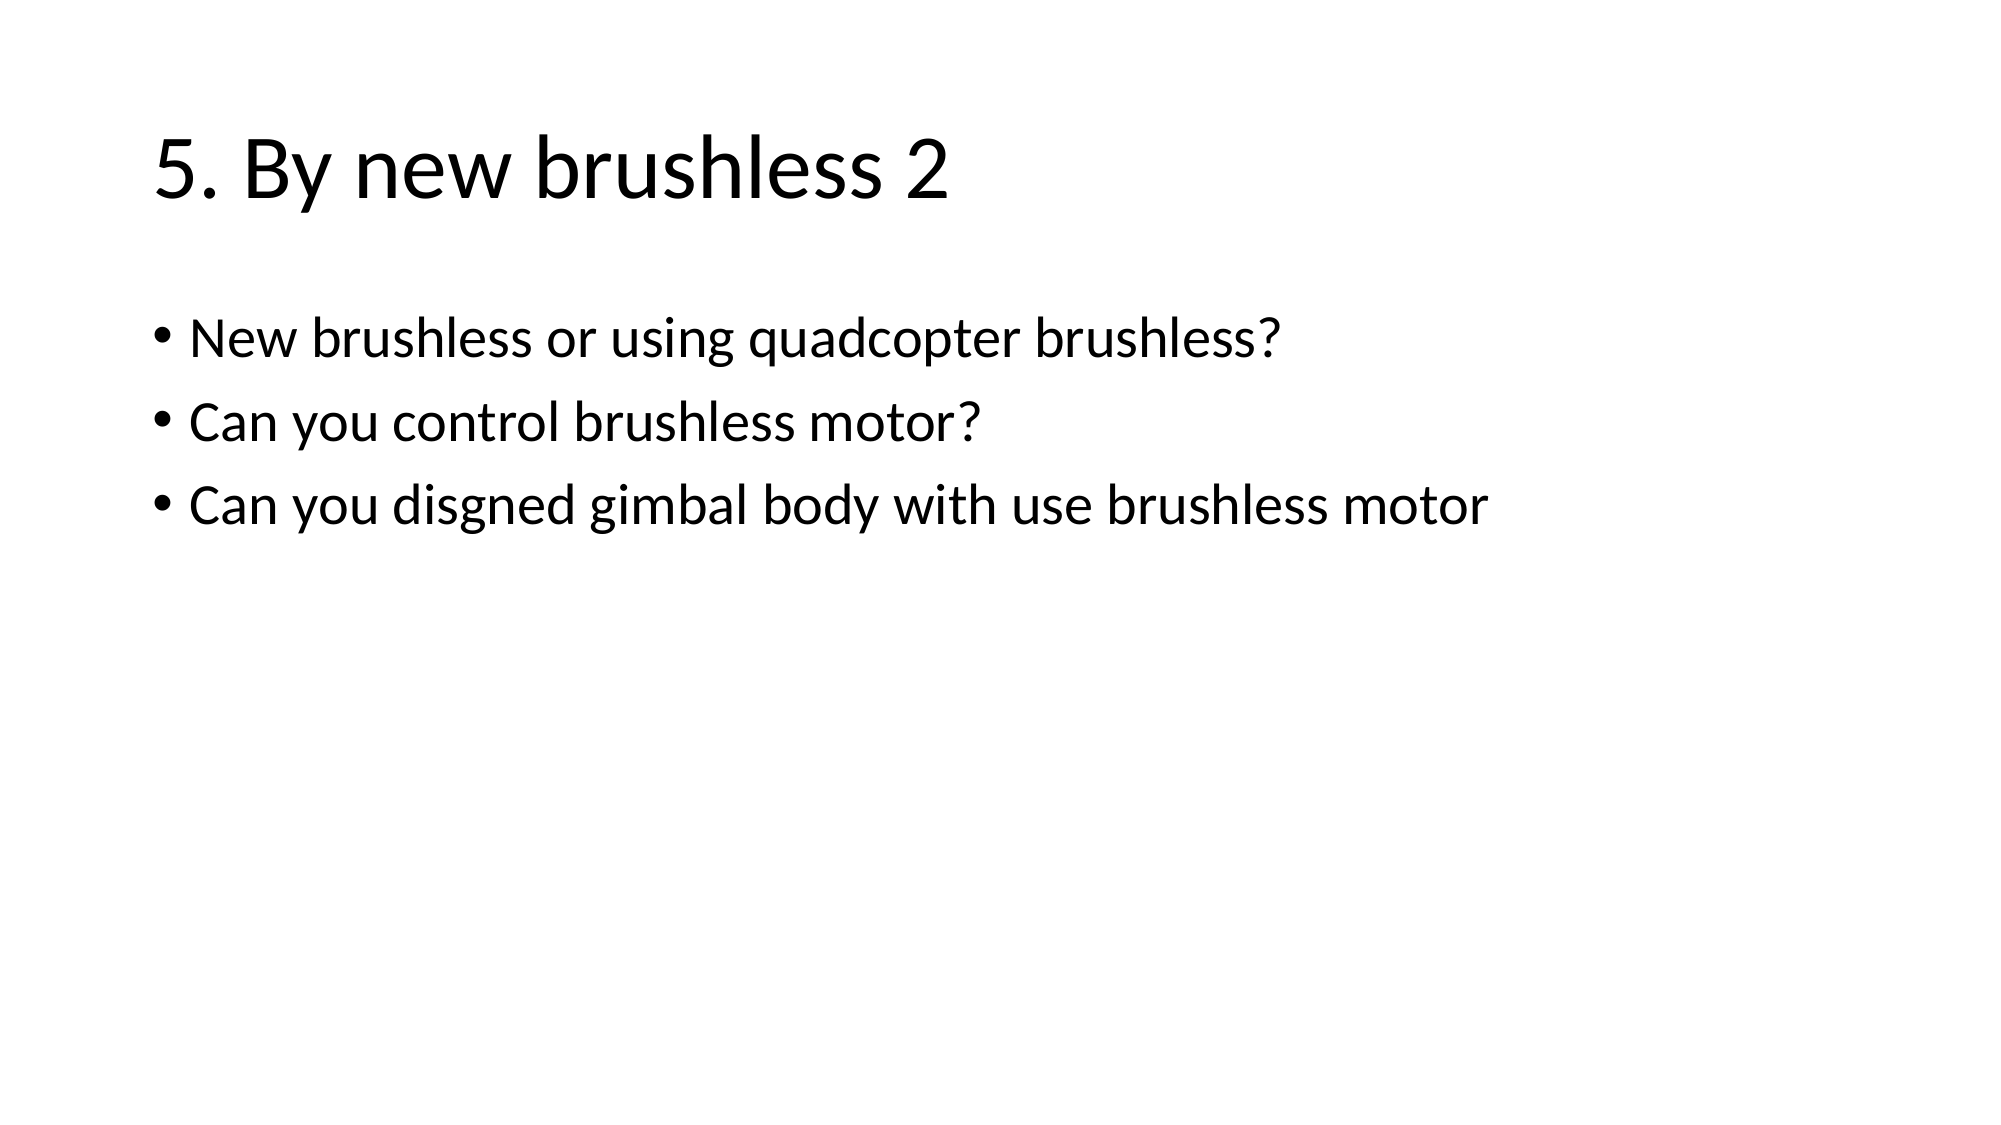

# 5. By new brushless 2
New brushless or using quadcopter brushless?
Can you control brushless motor?
Can you disgned gimbal body with use brushless motor